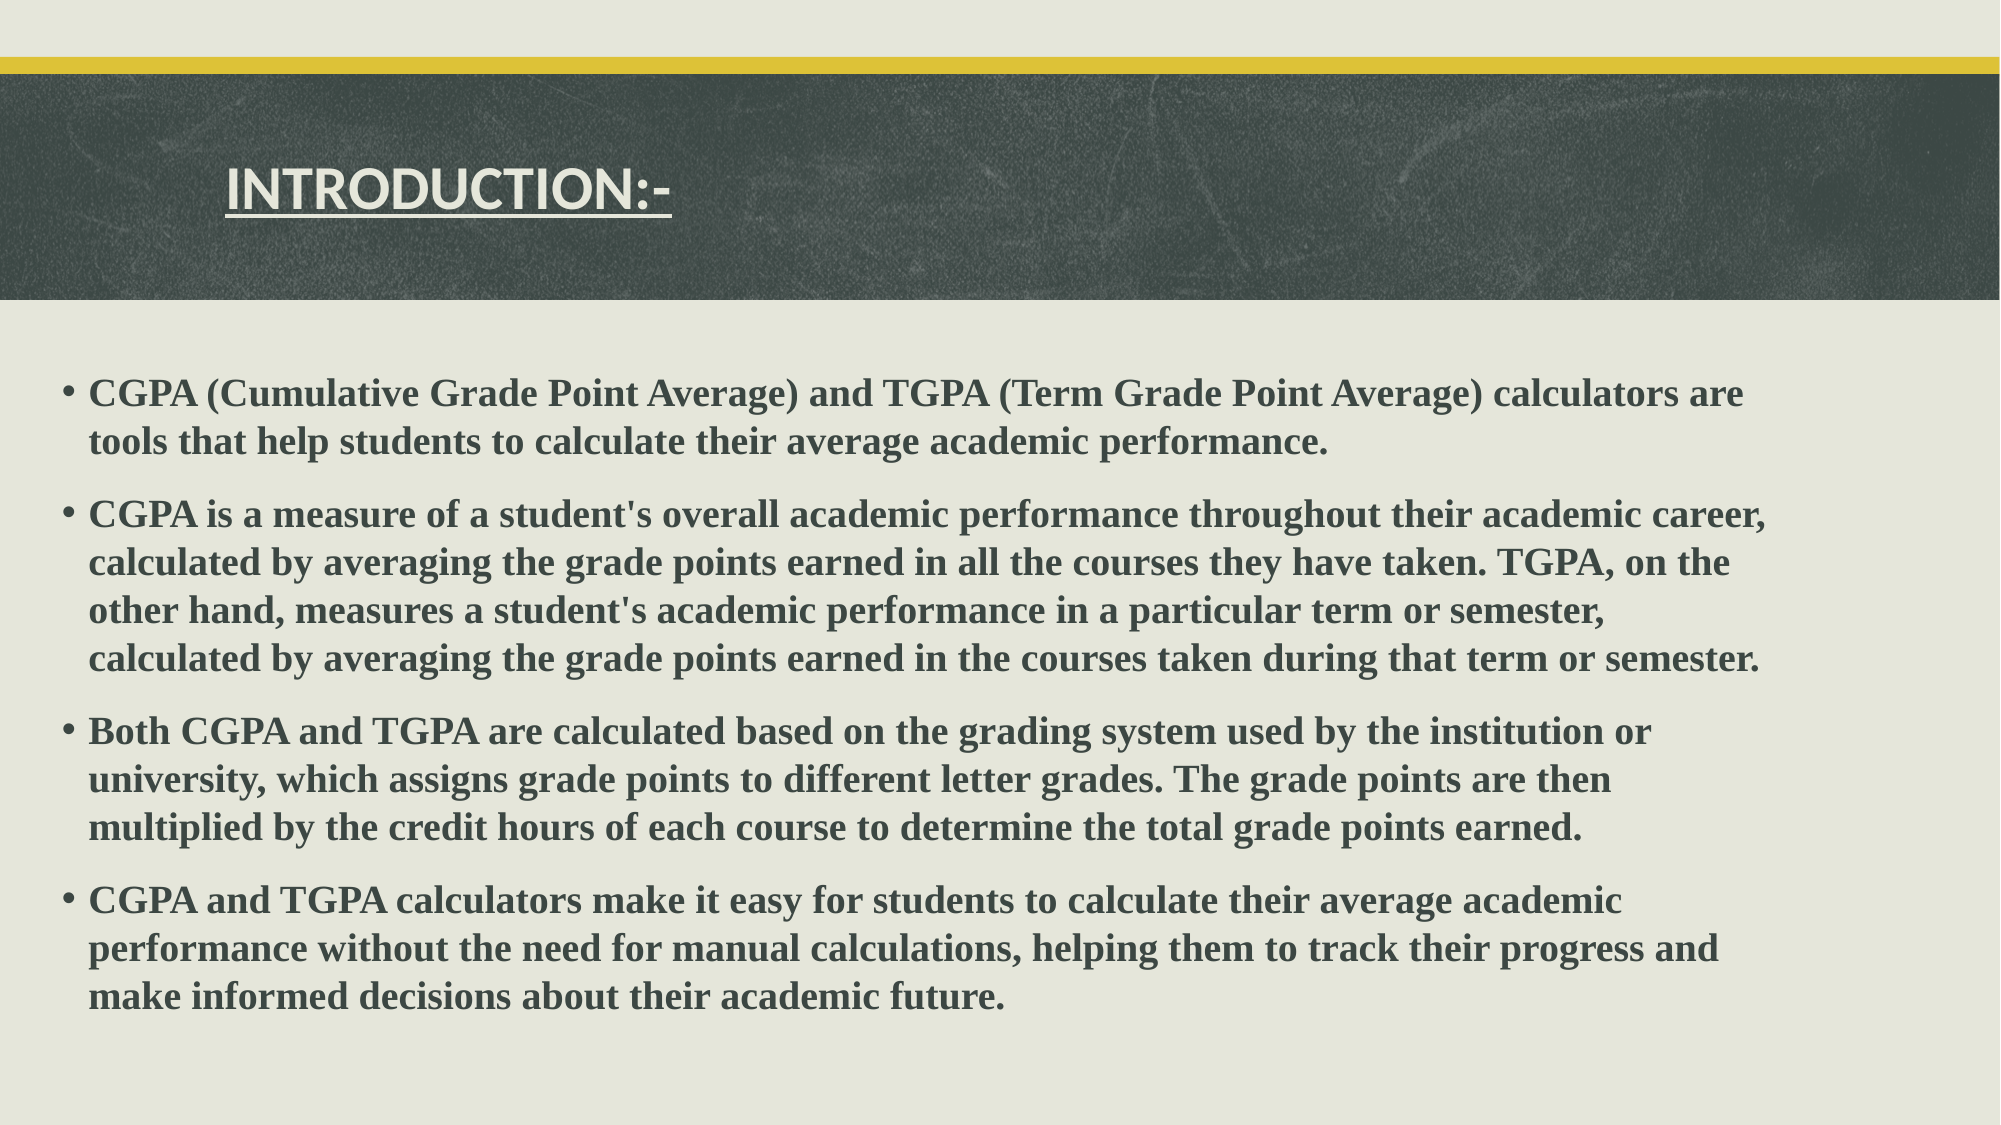

# INTRODUCTION:-
CGPA (Cumulative Grade Point Average) and TGPA (Term Grade Point Average) calculators are tools that help students to calculate their average academic performance.
CGPA is a measure of a student's overall academic performance throughout their academic career, calculated by averaging the grade points earned in all the courses they have taken. TGPA, on the other hand, measures a student's academic performance in a particular term or semester, calculated by averaging the grade points earned in the courses taken during that term or semester.
Both CGPA and TGPA are calculated based on the grading system used by the institution or university, which assigns grade points to different letter grades. The grade points are then multiplied by the credit hours of each course to determine the total grade points earned.
CGPA and TGPA calculators make it easy for students to calculate their average academic performance without the need for manual calculations, helping them to track their progress and make informed decisions about their academic future.